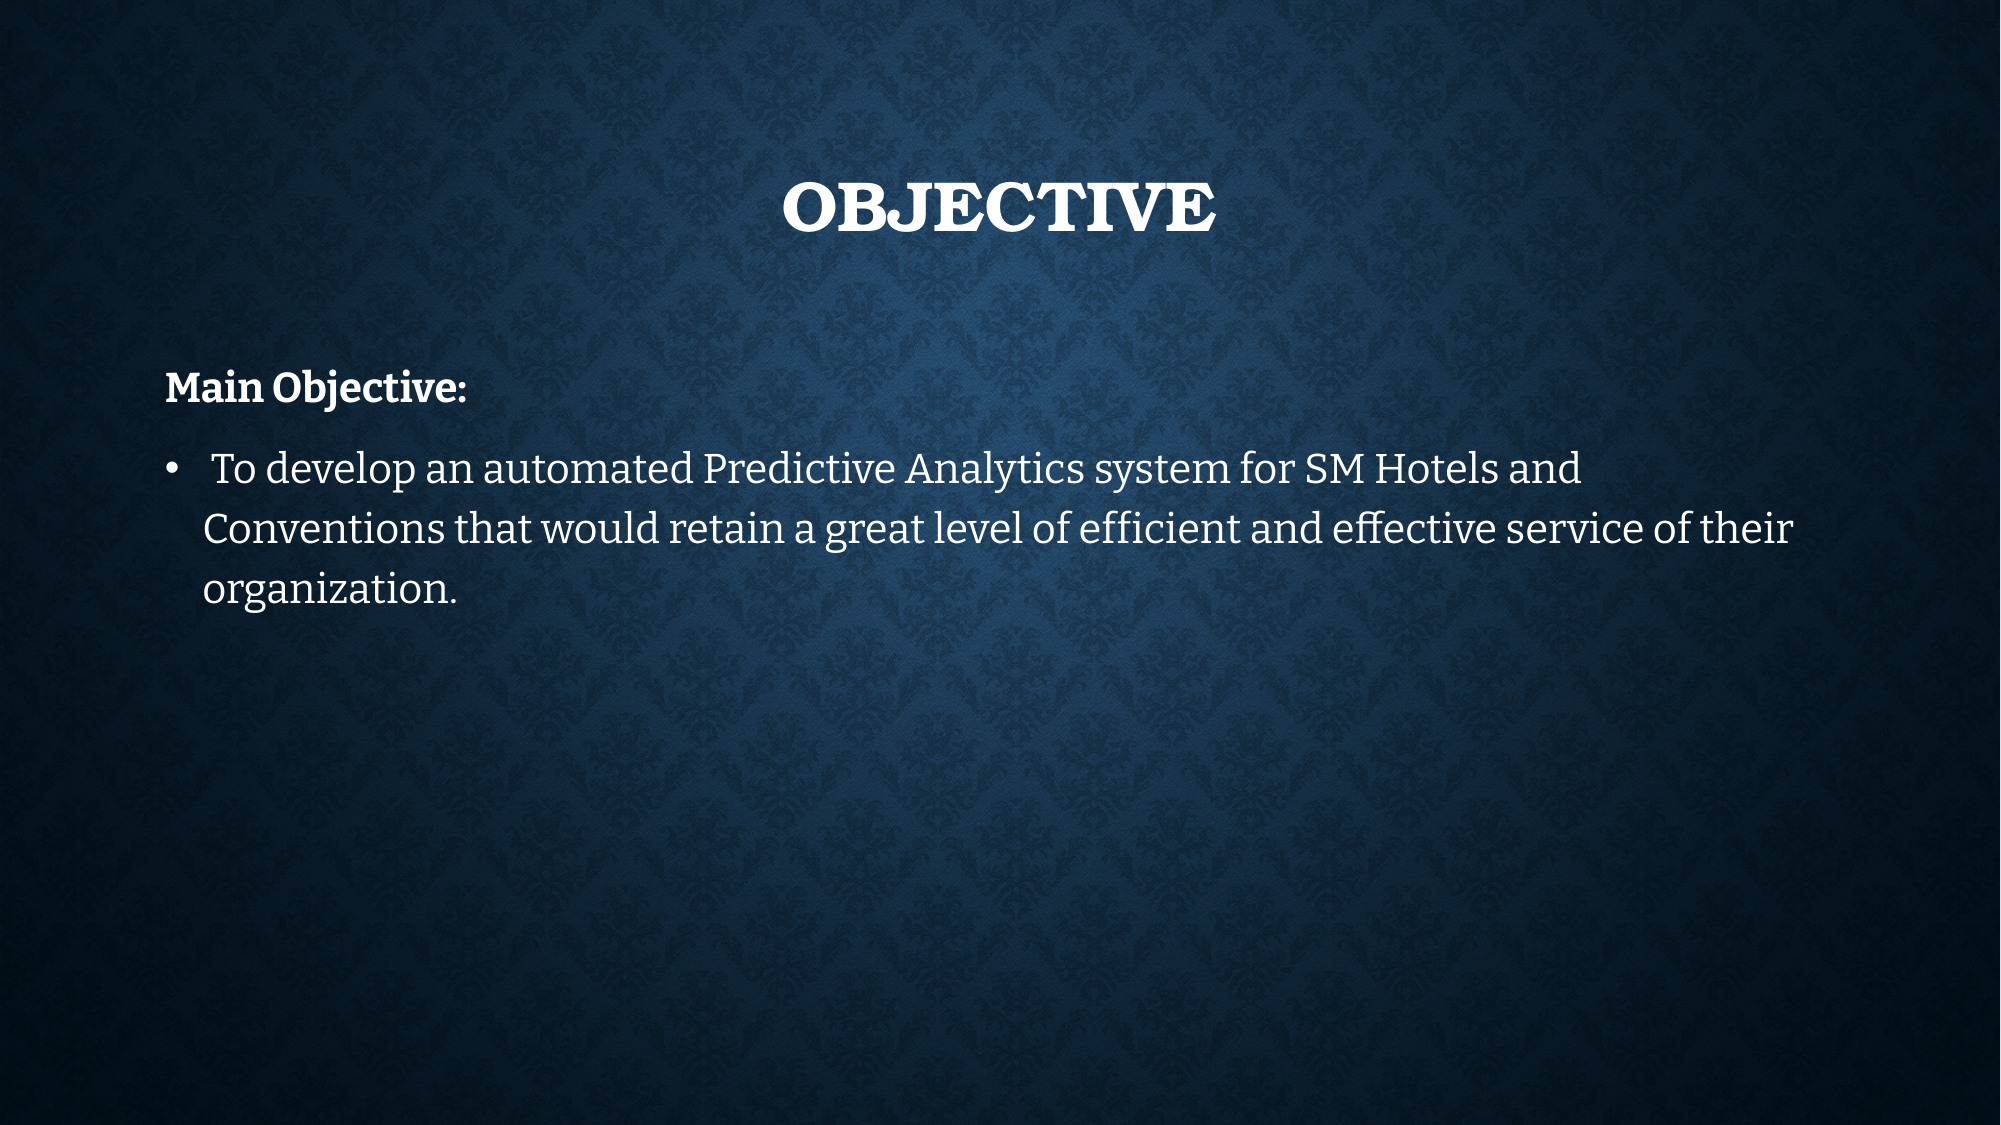

# Objective
Main Objective:
 To develop an automated Predictive Analytics system for SM Hotels and Conventions that would retain a great level of efficient and effective service of their organization.